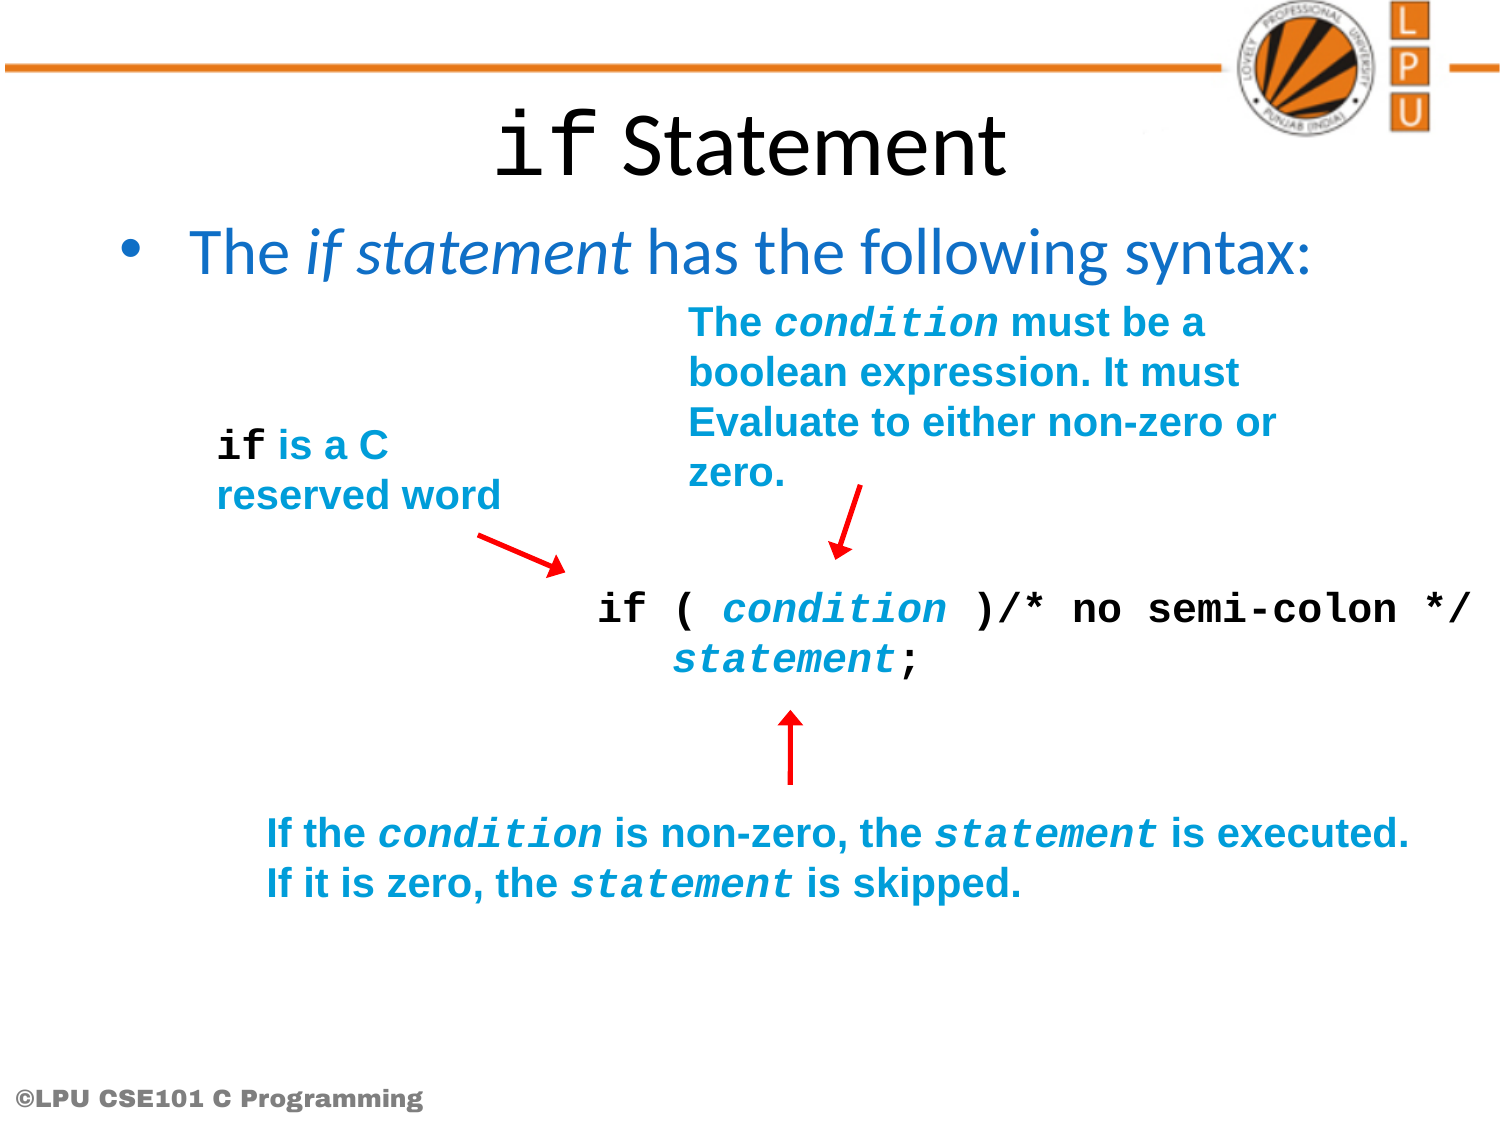

# if Statement
The if statement has the following syntax:

The condition must be a
boolean expression. It must
Evaluate to either non-zero or zero.

if is a C
reserved word

if ( condition )/* no semi-colon */
   statement;

If the condition is non-zero, the statement is executed.
If it is zero, the statement is skipped.